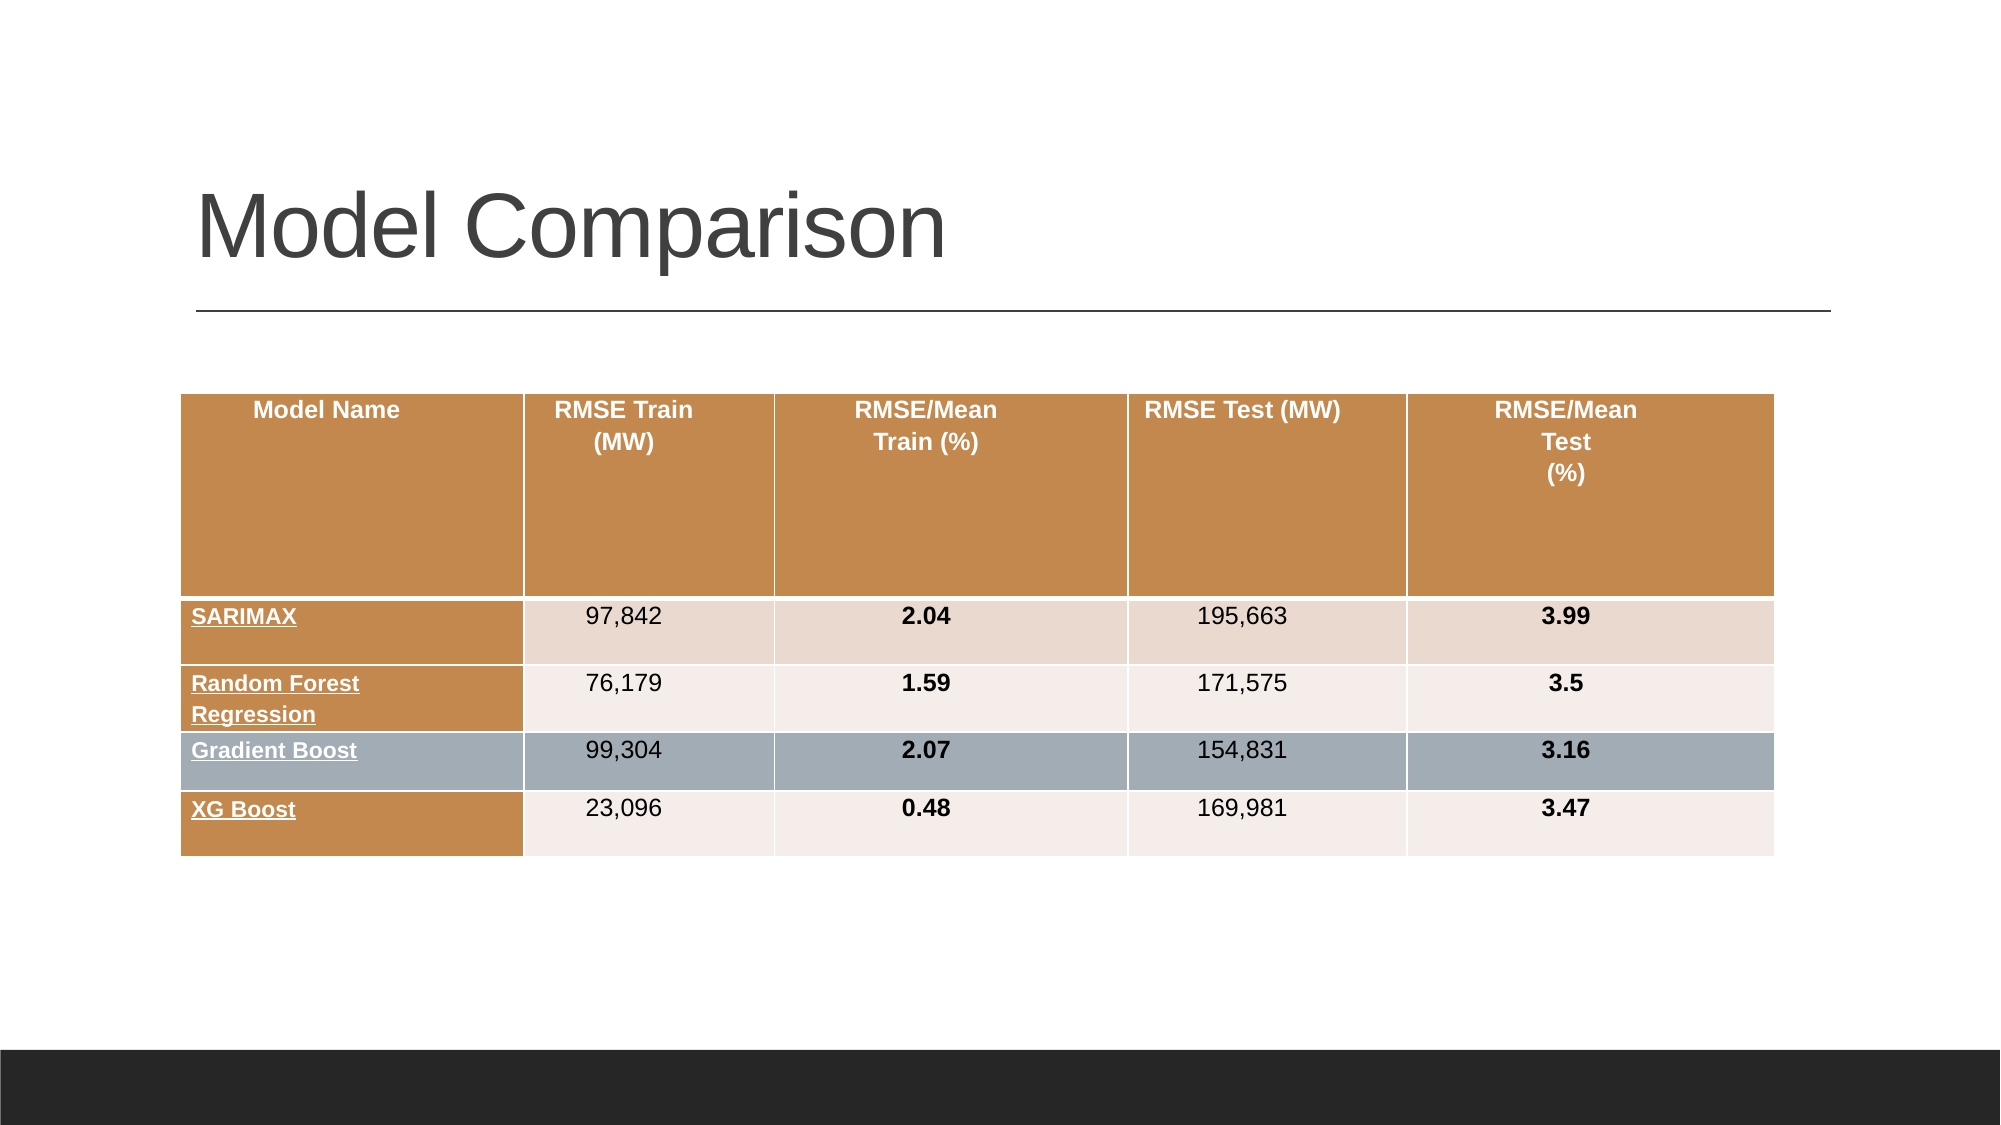

# Model Comparison
| Model Name | RMSE Train (MW) | RMSE/Mean Train (%) | RMSE Test (MW) | RMSE/Mean Test (%) |
| --- | --- | --- | --- | --- |
| SARIMAX | 97,842 | 2.04 | 195,663 | 3.99 |
| Random Forest Regression | 76,179 | 1.59 | 171,575 | 3.5 |
| Gradient Boost | 99,304 | 2.07 | 154,831 | 3.16 |
| XG Boost | 23,096 | 0.48 | 169,981 | 3.47 |